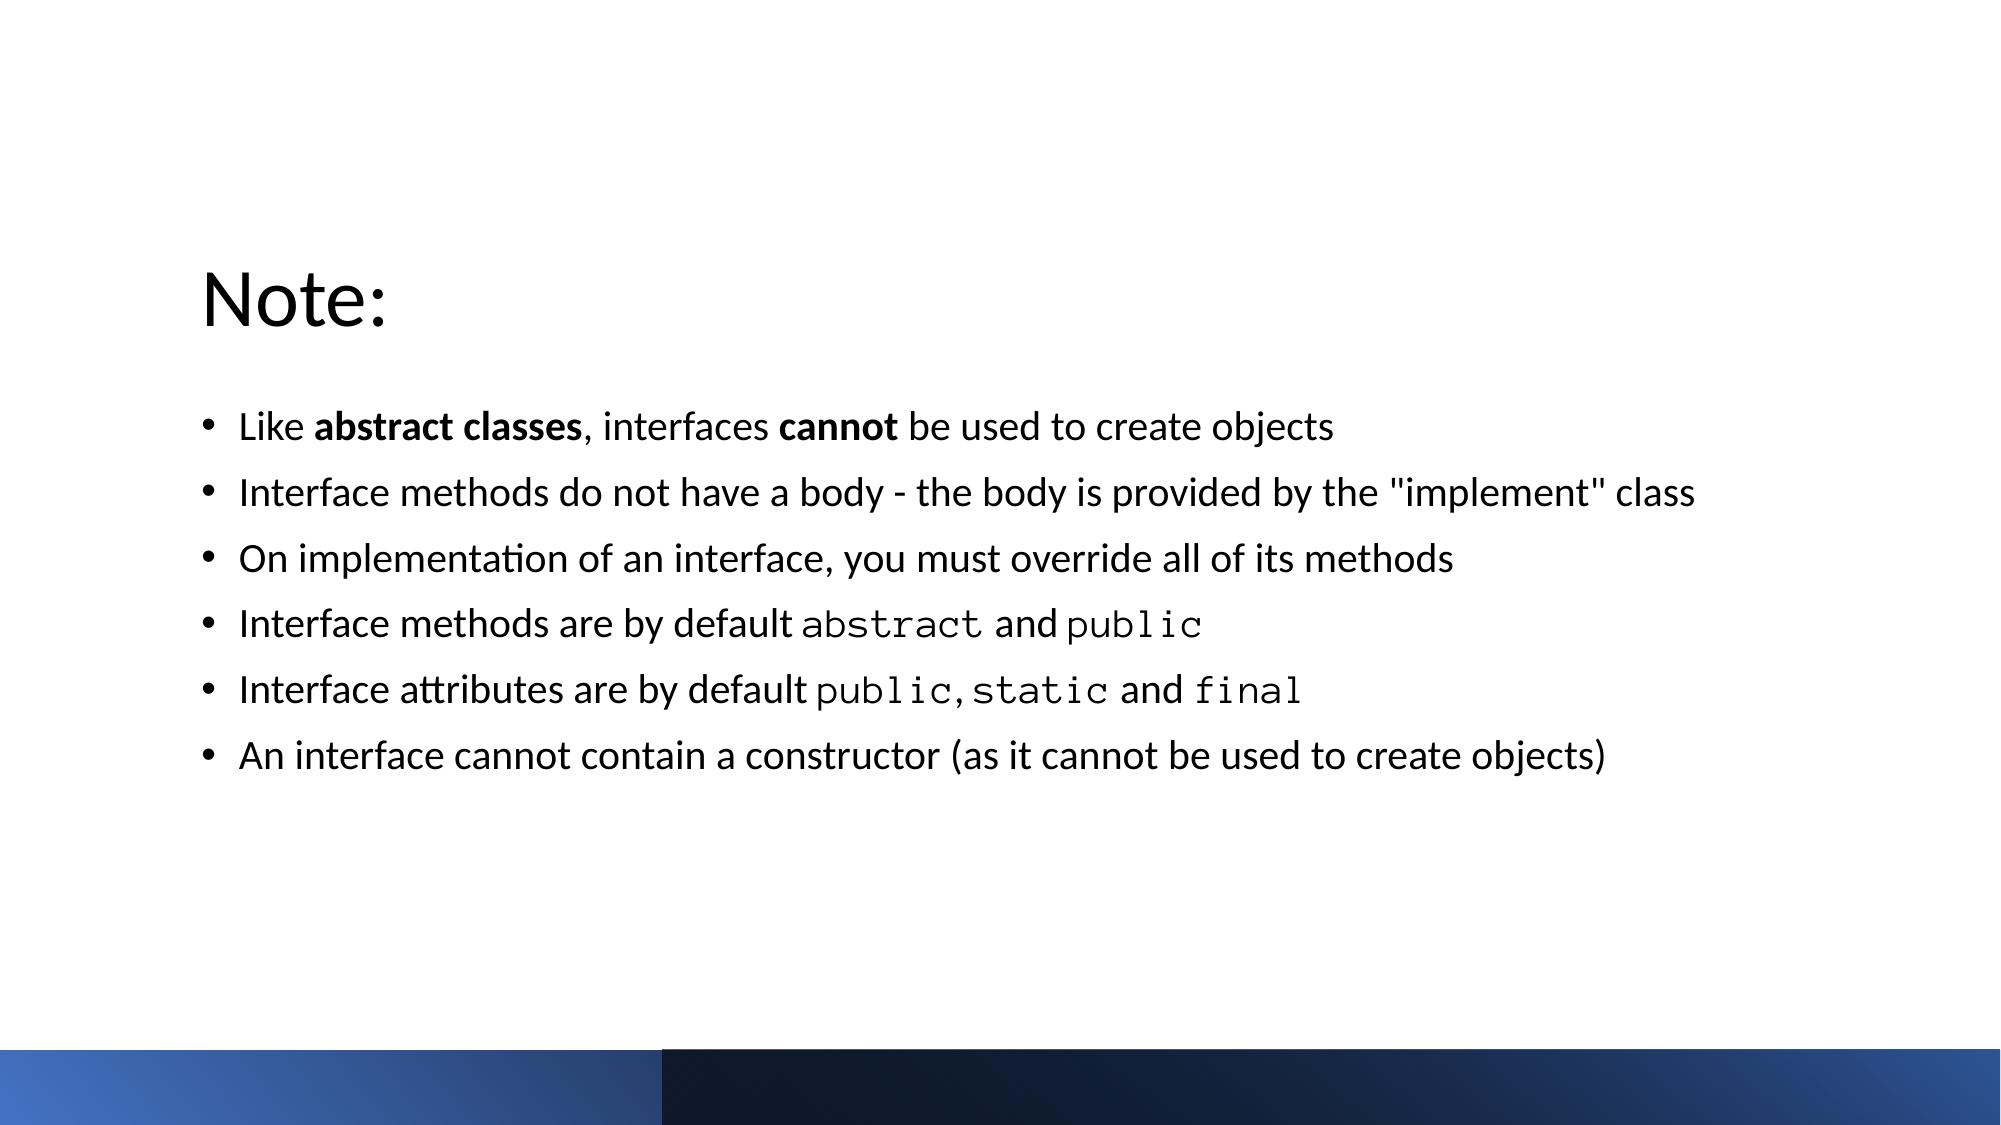

# Note:
Like abstract classes, interfaces cannot be used to create objects
Interface methods do not have a body - the body is provided by the "implement" class
On implementation of an interface, you must override all of its methods
Interface methods are by default abstract and public
Interface attributes are by default public, static and final
An interface cannot contain a constructor (as it cannot be used to create objects)